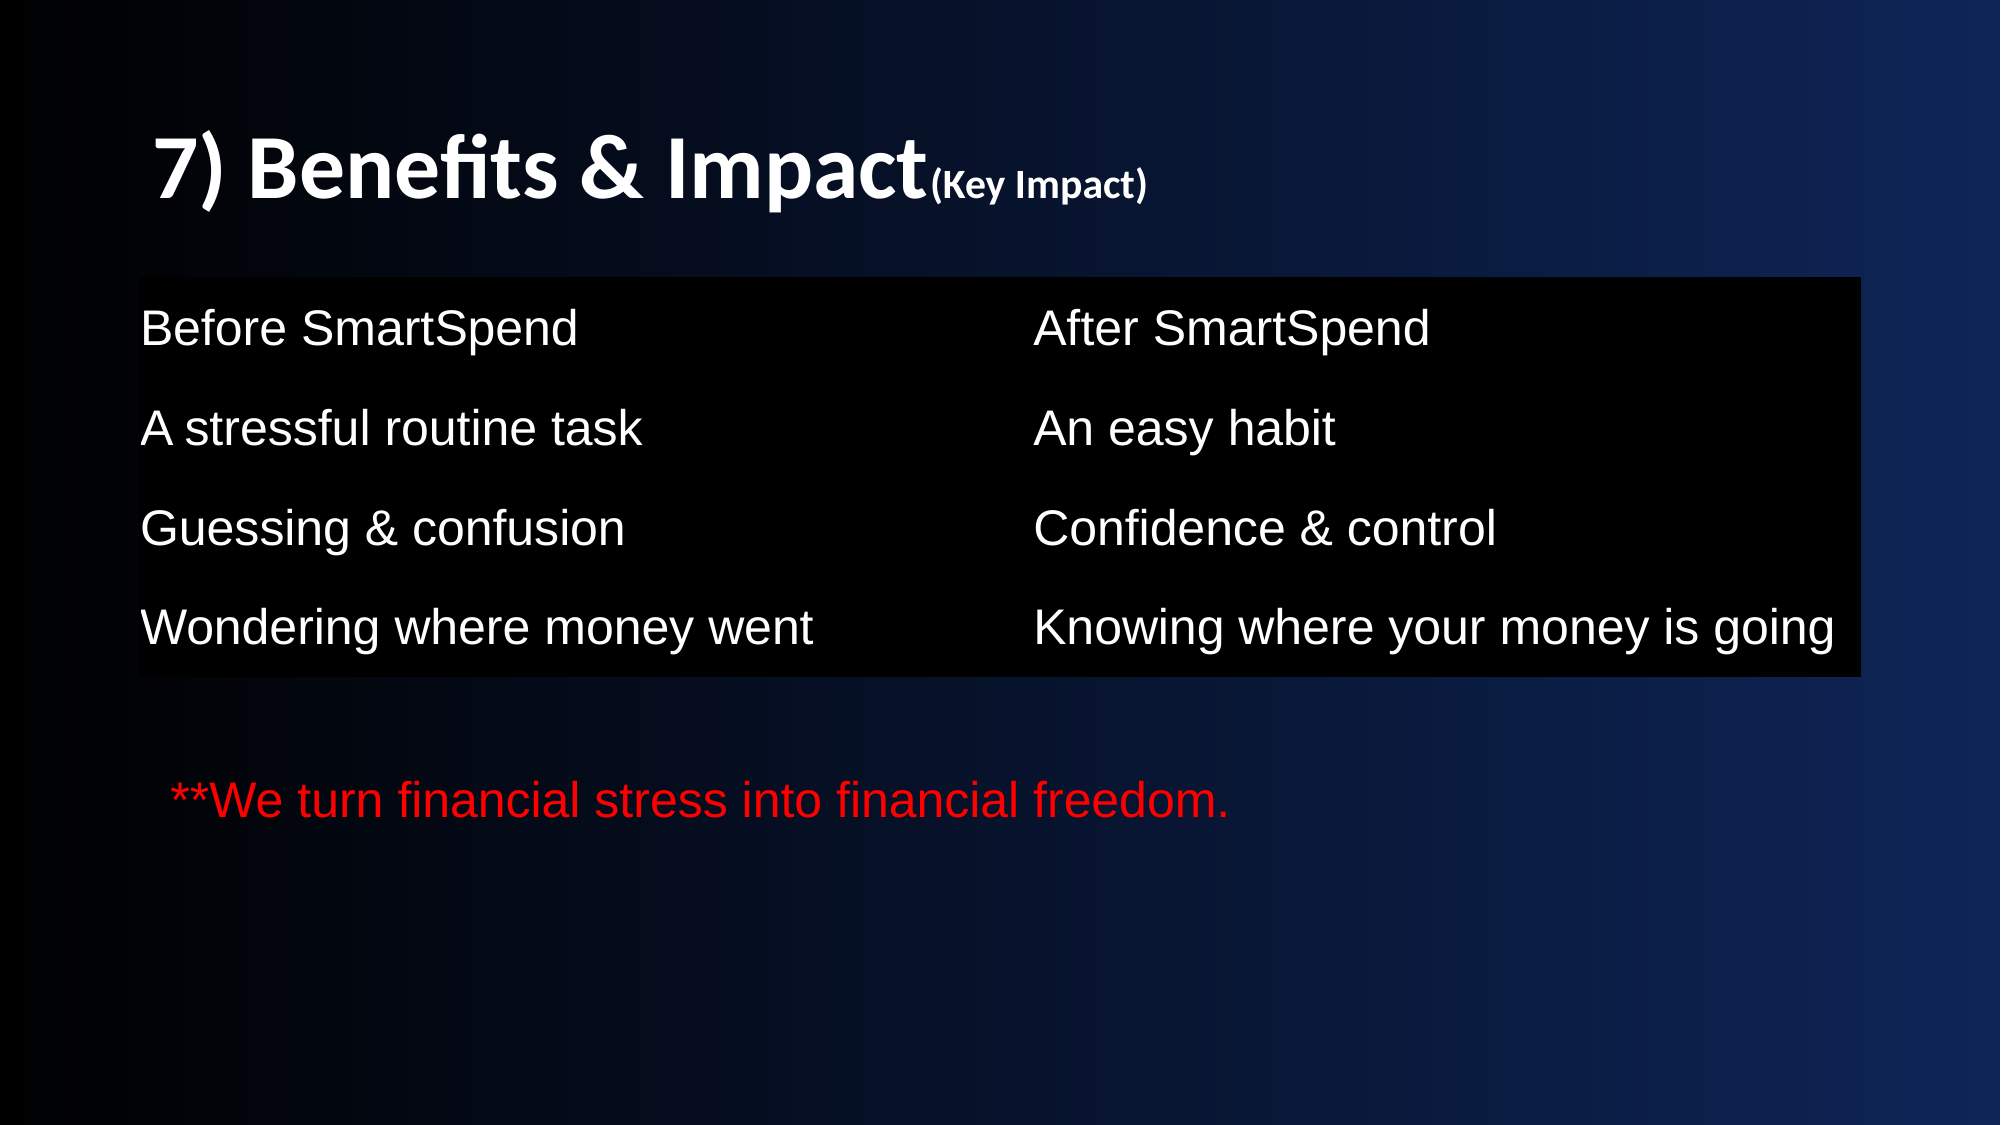

# 7) Benefits & Impact(Key Impact)
| Before SmartSpend | After SmartSpend |
| --- | --- |
| A stressful routine task | An easy habit |
| Guessing & confusion | Confidence & control |
| Wondering where money went | Knowing where your money is going |
**We turn financial stress into financial freedom.